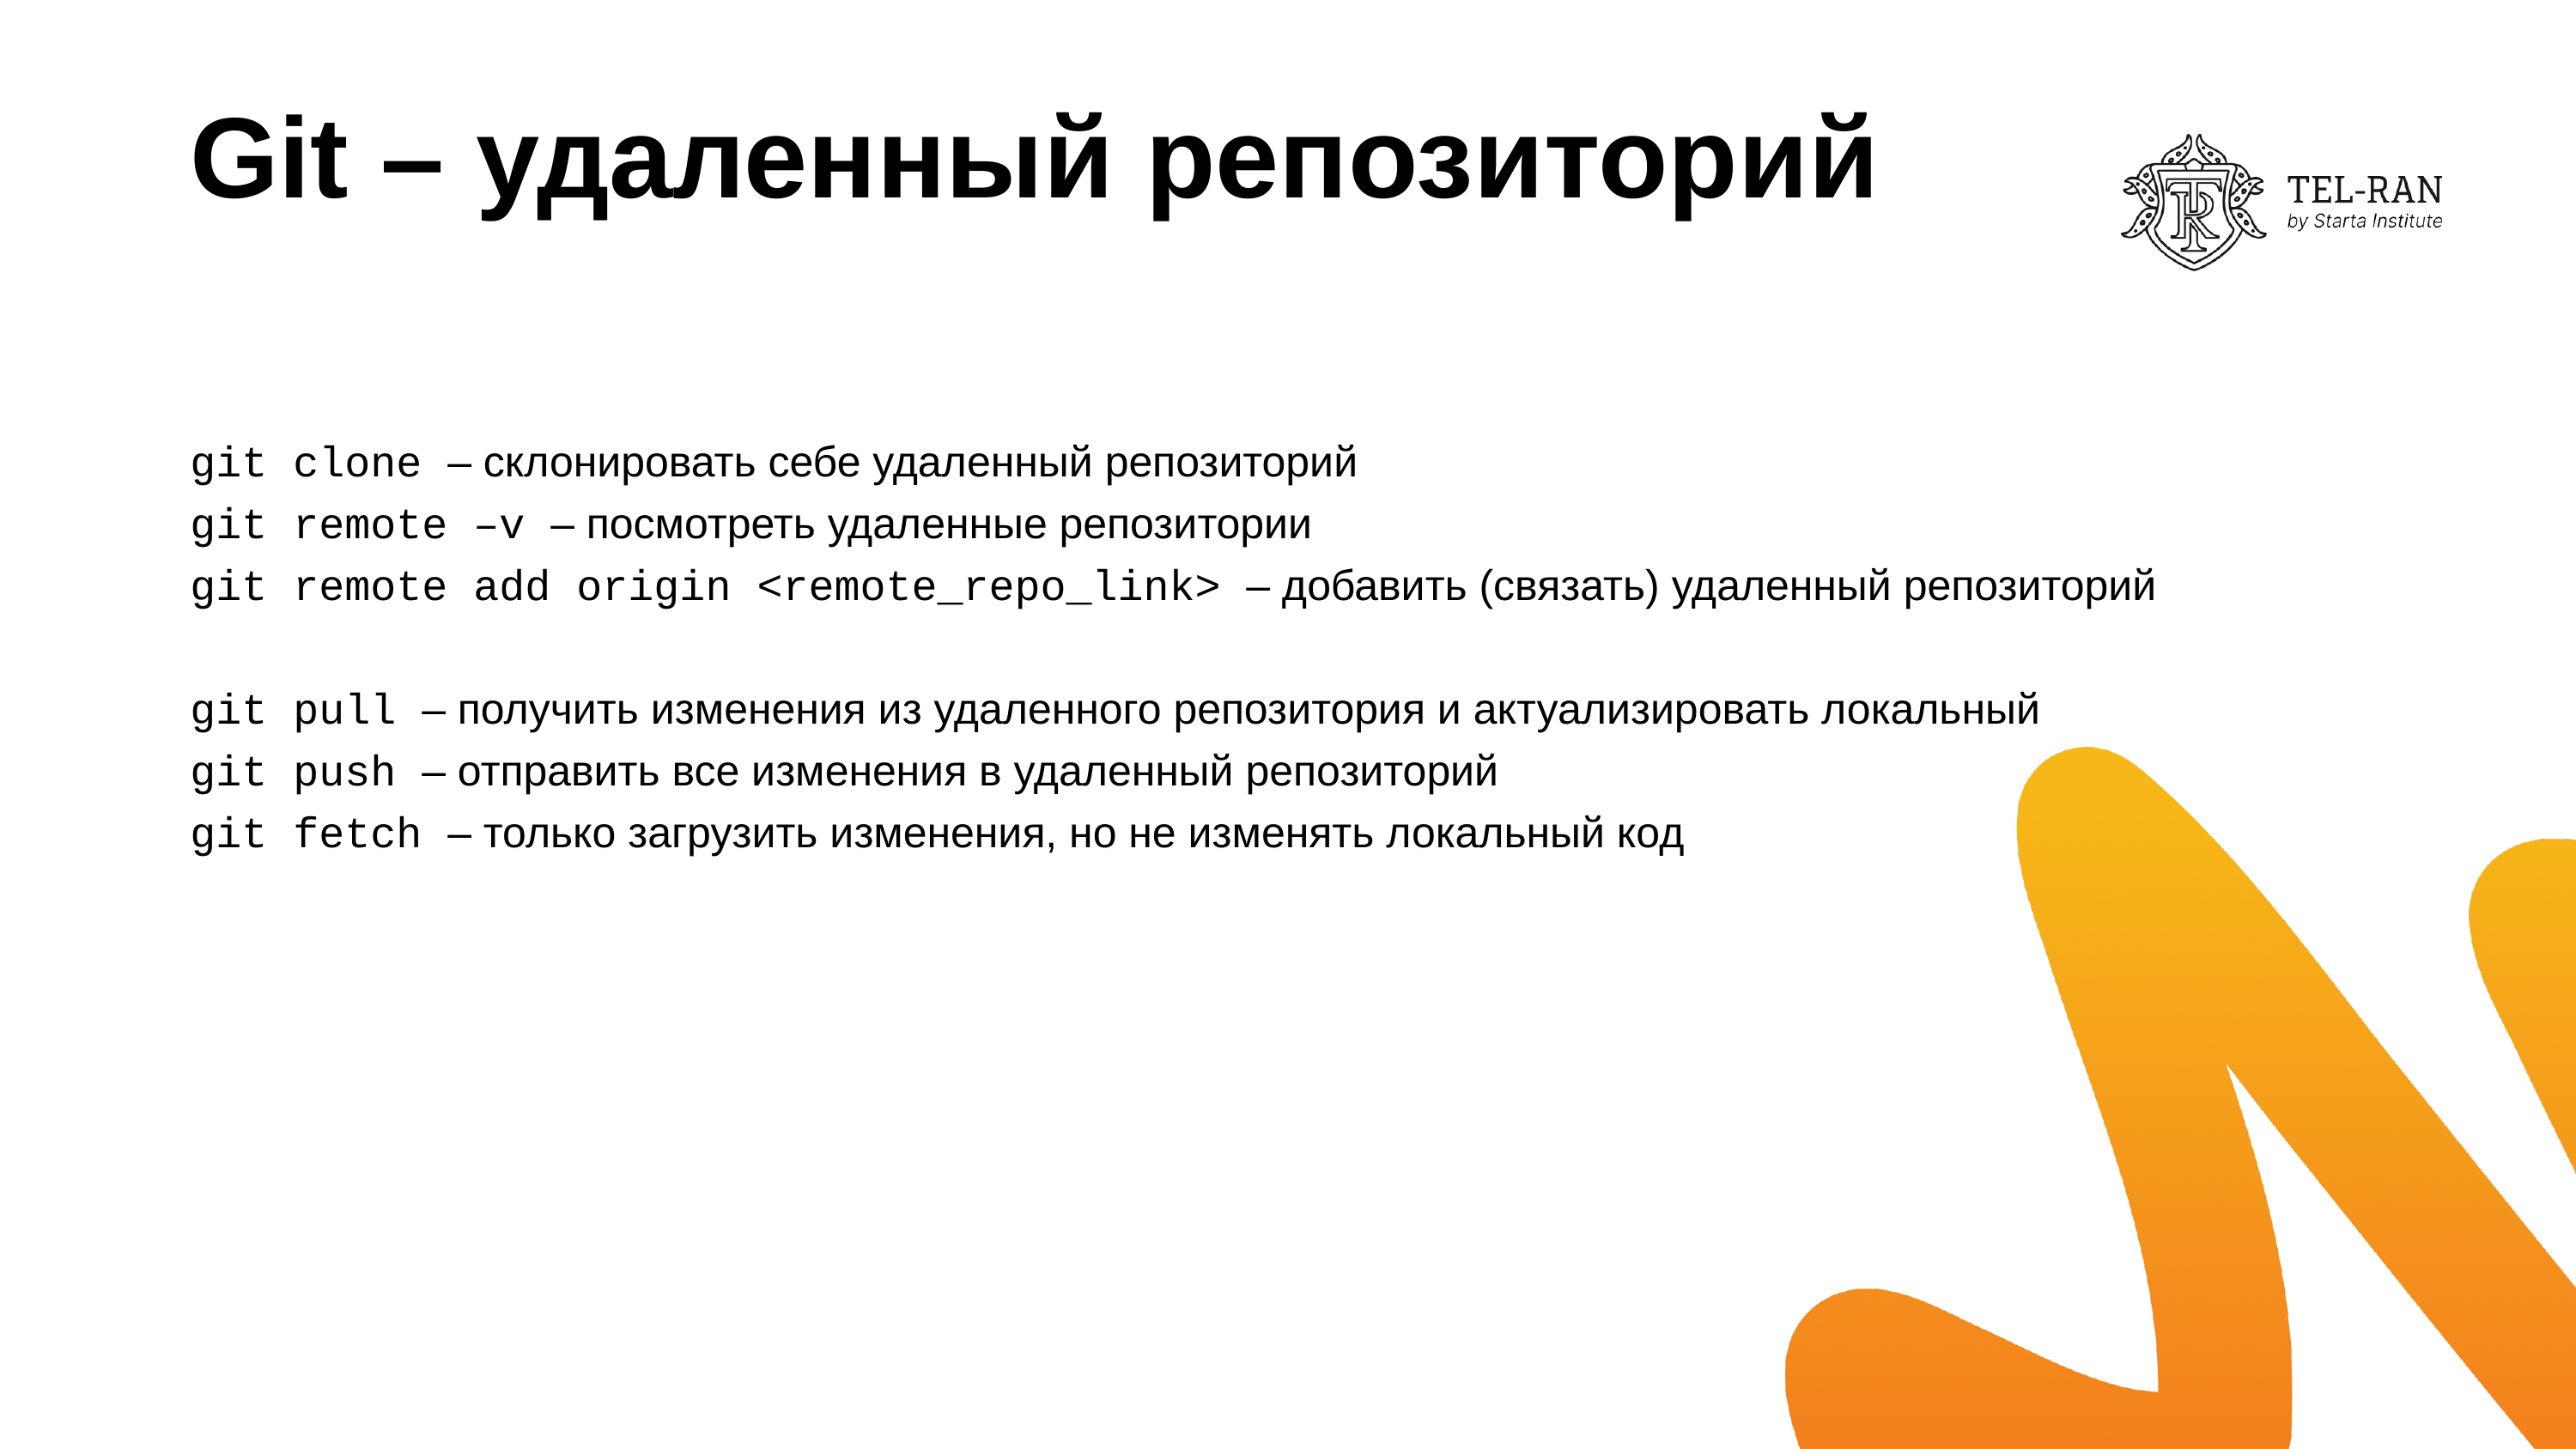

# Git – удаленный репозиторий
git clone – склонировать себе удаленный репозиторий
git remote –v – посмотреть удаленные репозитории
git remote add origin <remote_repo_link> – добавить (связать) удаленный репозиторий

git pull – получить изменения из удаленного репозитория и актуализировать локальный
git push – отправить все изменения в удаленный репозиторий
git fetch – только загрузить изменения, но не изменять локальный код